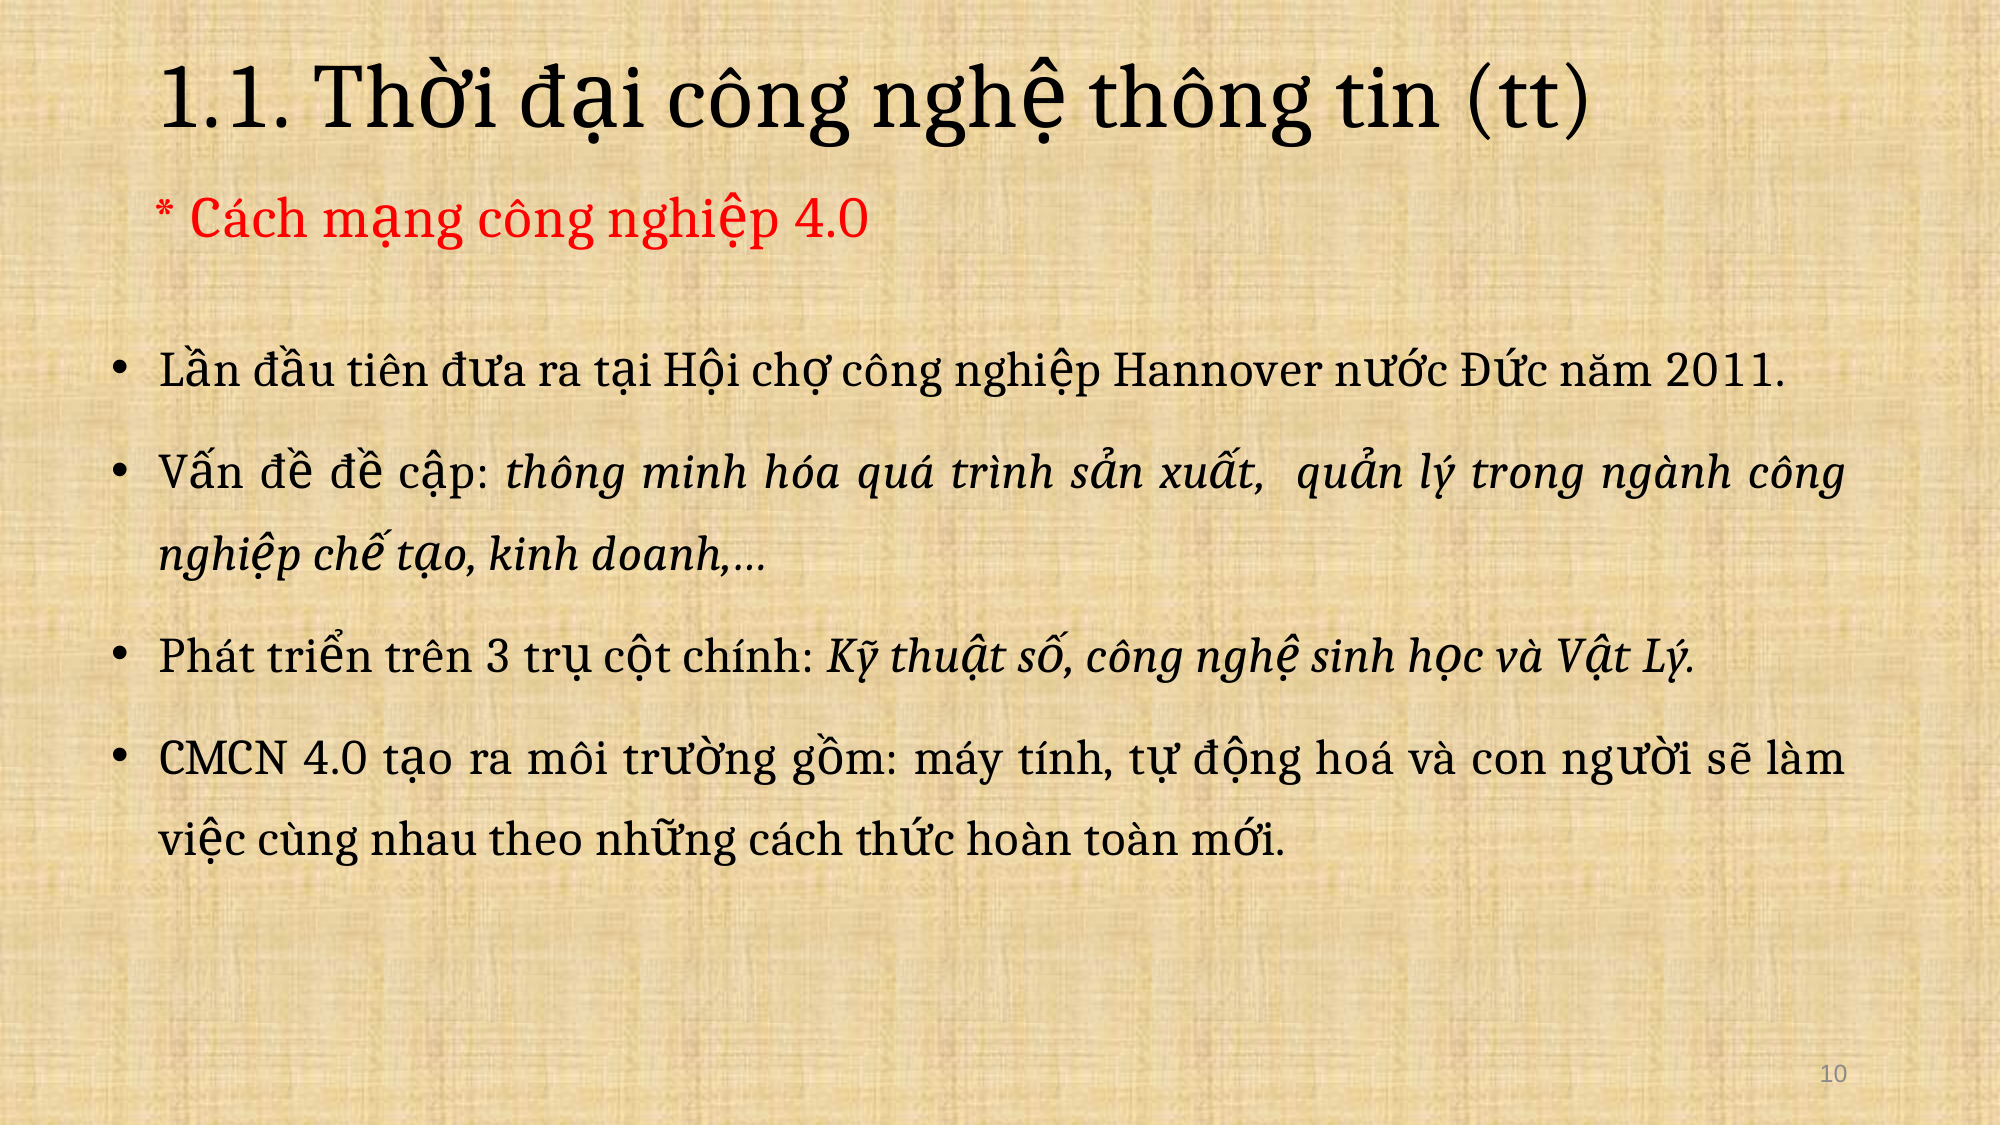

1.1. Thời đại công nghệ thông tin (tt)
# * Cách mạng công nghiệp 4.0
Lần đầu tiên đưa ra tại Hội chợ công nghiệp Hannover nước Đức năm 2011.
Vấn đề đề cập: thông minh hóa quá trình sản xuất,  quản lý trong ngành công nghiệp chế tạo, kinh doanh,…
Phát triển trên 3 trụ cột chính: Kỹ thuật số, công nghệ sinh học và Vật Lý.
CMCN 4.0 tạo ra môi trường gồm: máy tính, tự động hoá và con người sẽ làm việc cùng nhau theo những cách thức hoàn toàn mới.

10